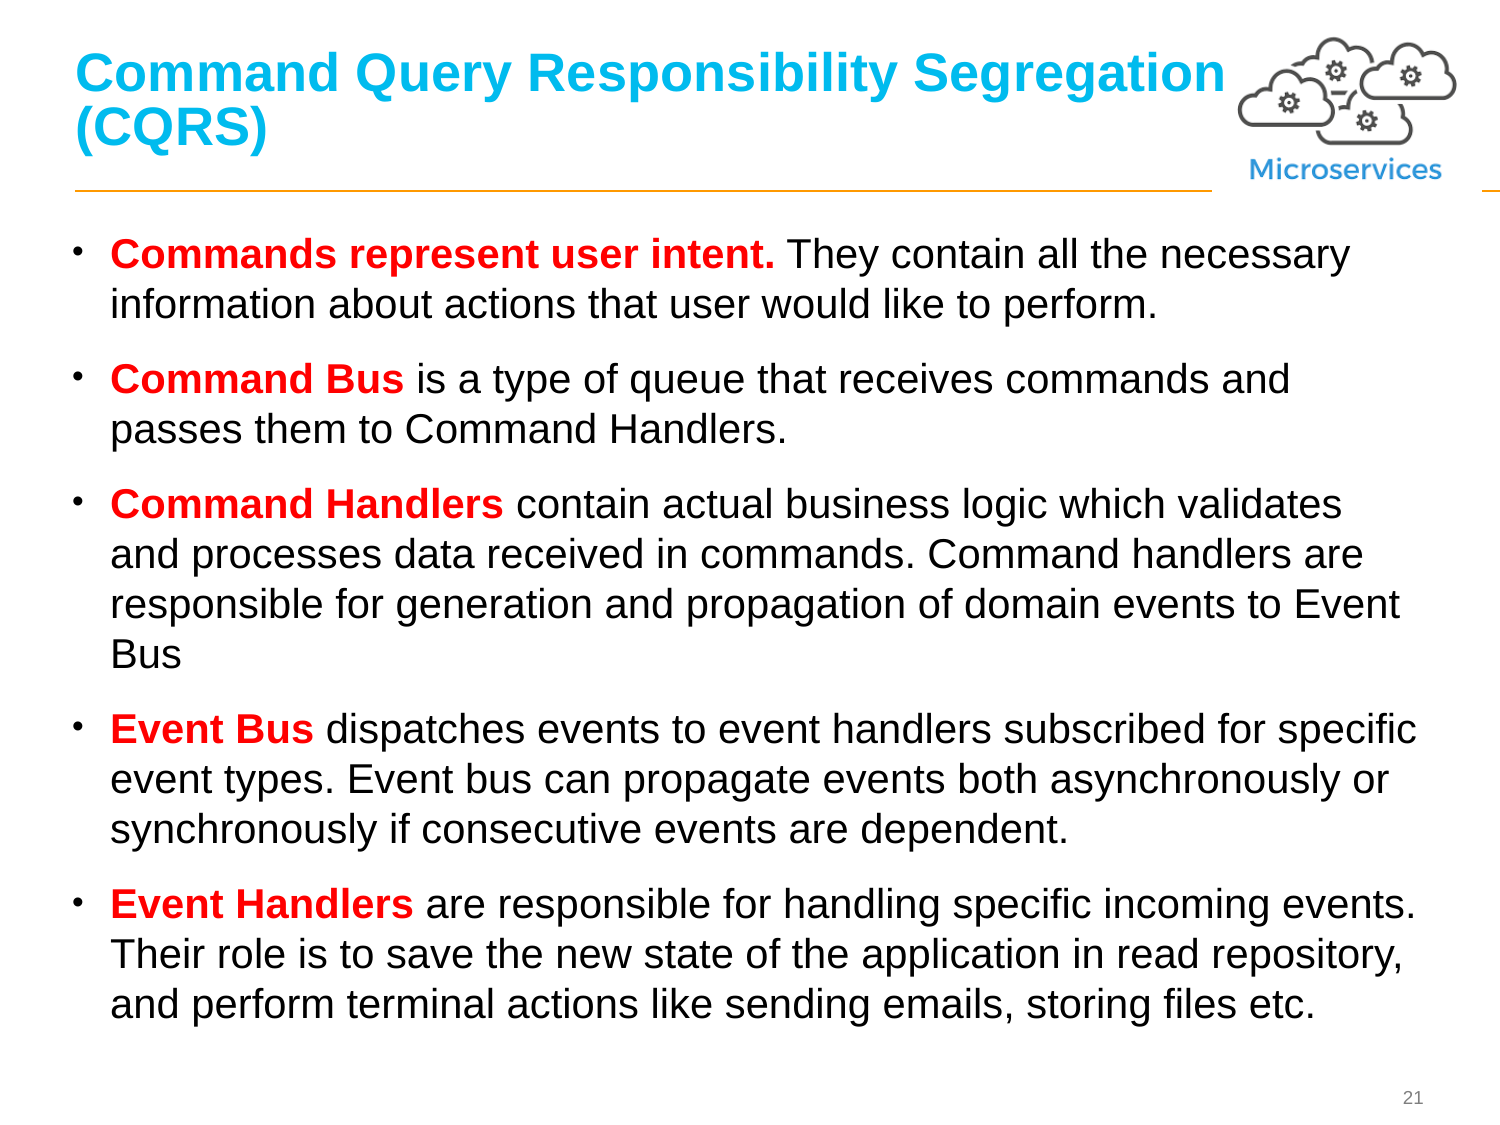

# Command Query Responsibility Segregation (CQRS)
Commands represent user intent. They contain all the necessary information about actions that user would like to perform.
Command Bus is a type of queue that receives commands and passes them to Command Handlers.
Command Handlers contain actual business logic which validates and processes data received in commands. Command handlers are responsible for generation and propagation of domain events to Event Bus
Event Bus dispatches events to event handlers subscribed for specific event types. Event bus can propagate events both asynchronously or synchronously if consecutive events are dependent.
Event Handlers are responsible for handling specific incoming events. Their role is to save the new state of the application in read repository, and perform terminal actions like sending emails, storing files etc.